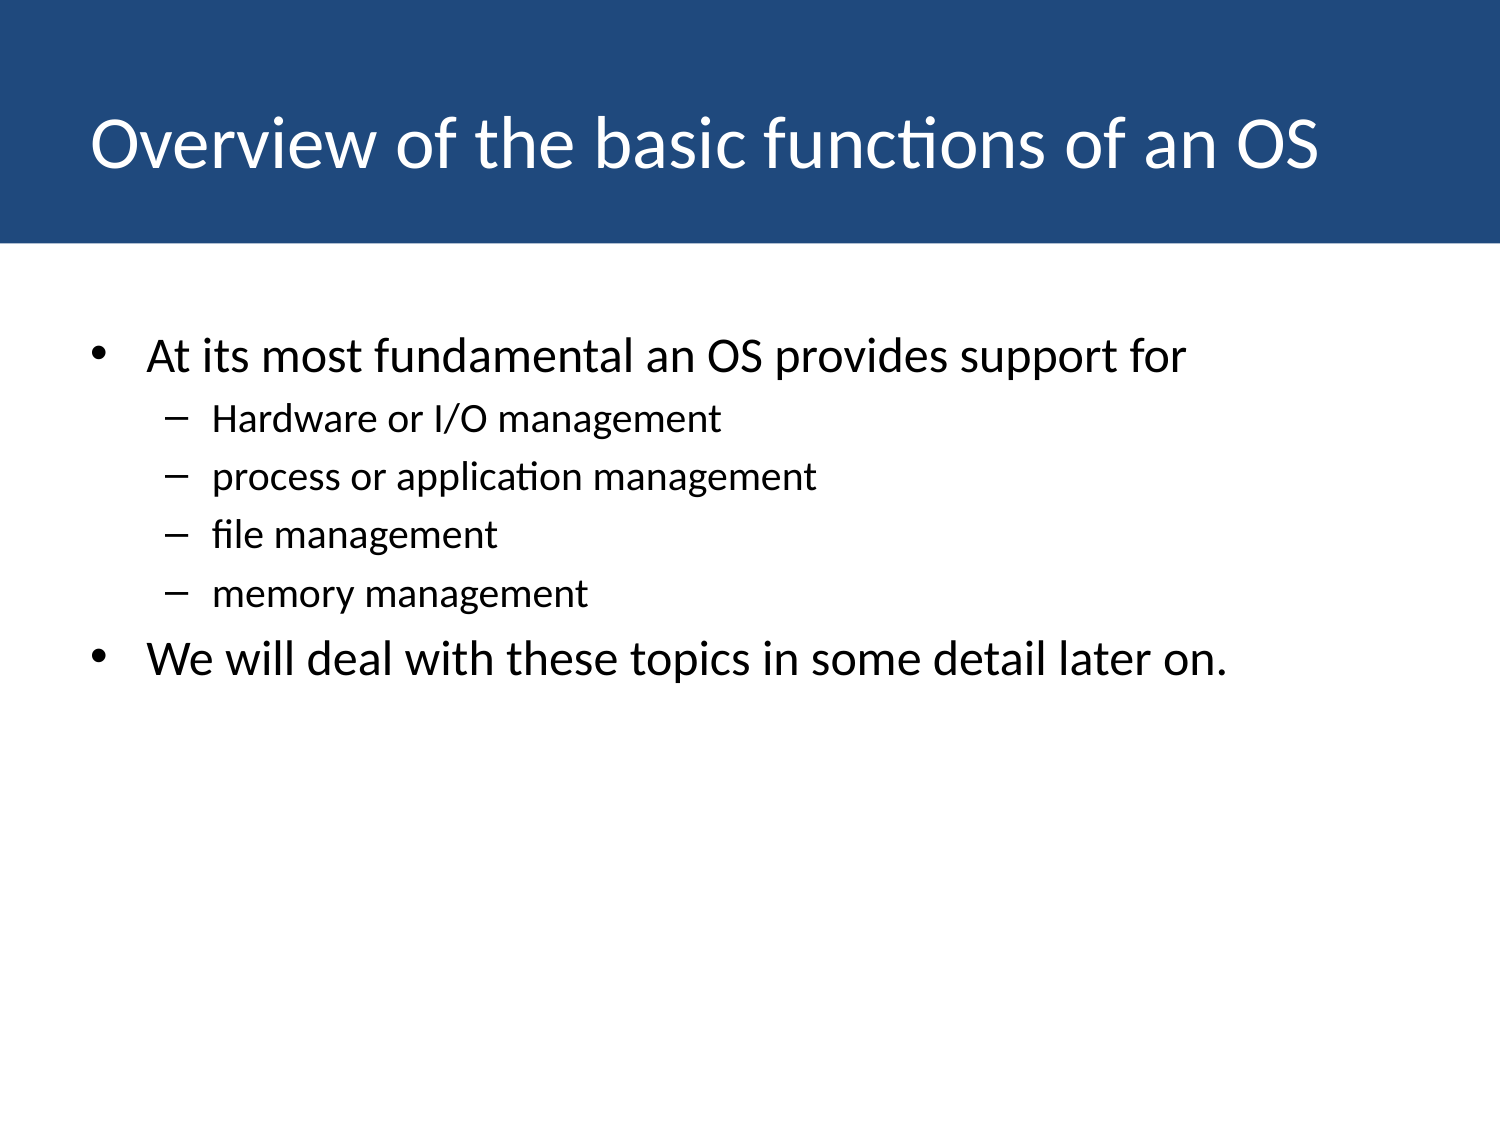

# Overview of the basic functions of an OS
At its most fundamental an OS provides support for
Hardware or I/O management
process or application management
file management
memory management
We will deal with these topics in some detail later on.